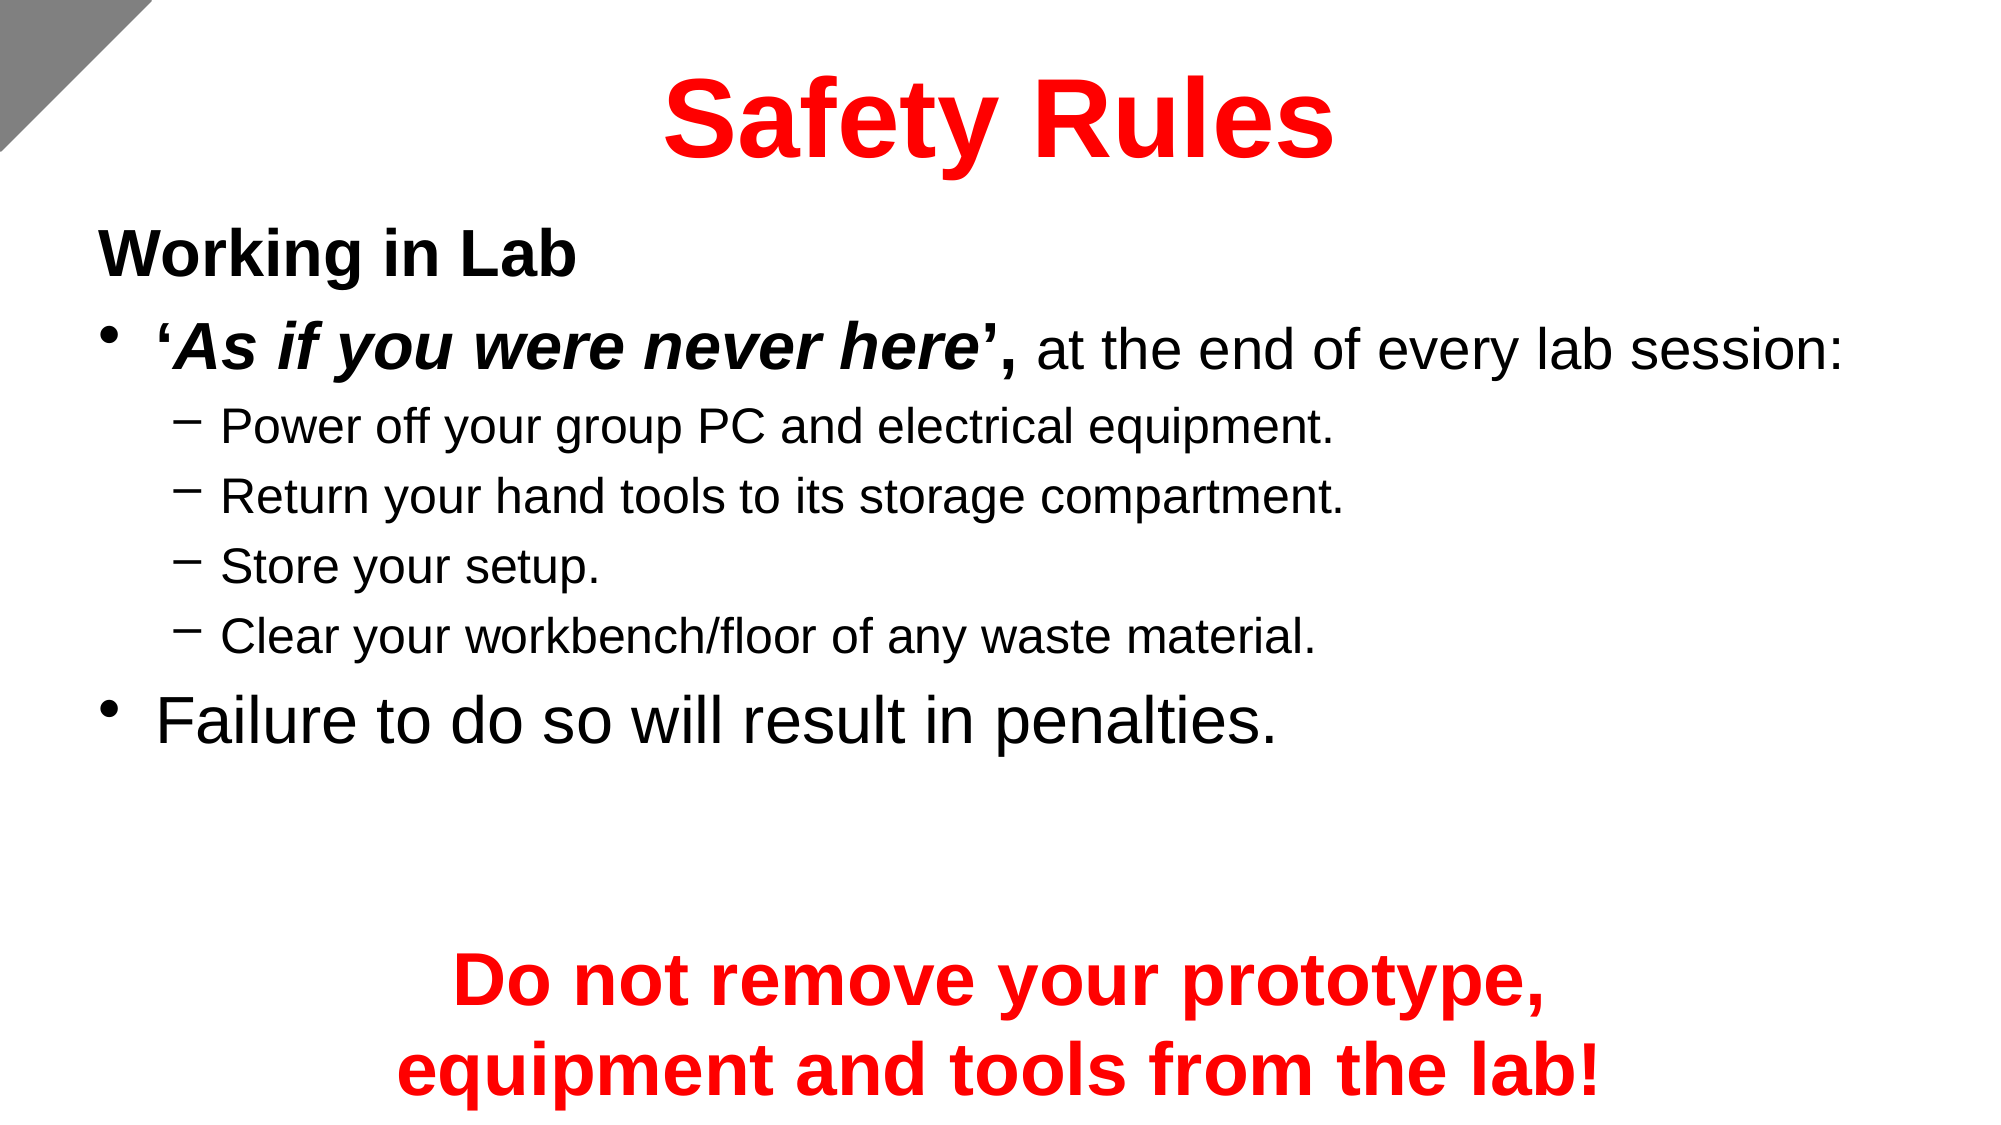

Safety Rules
Working in Lab
‘As if you were never here’, at the end of every lab session:
Power off your group PC and electrical equipment.
Return your hand tools to its storage compartment.
Store your setup.
Clear your workbench/floor of any waste material.
Failure to do so will result in penalties.

Do not remove your prototype, equipment and tools from the lab!